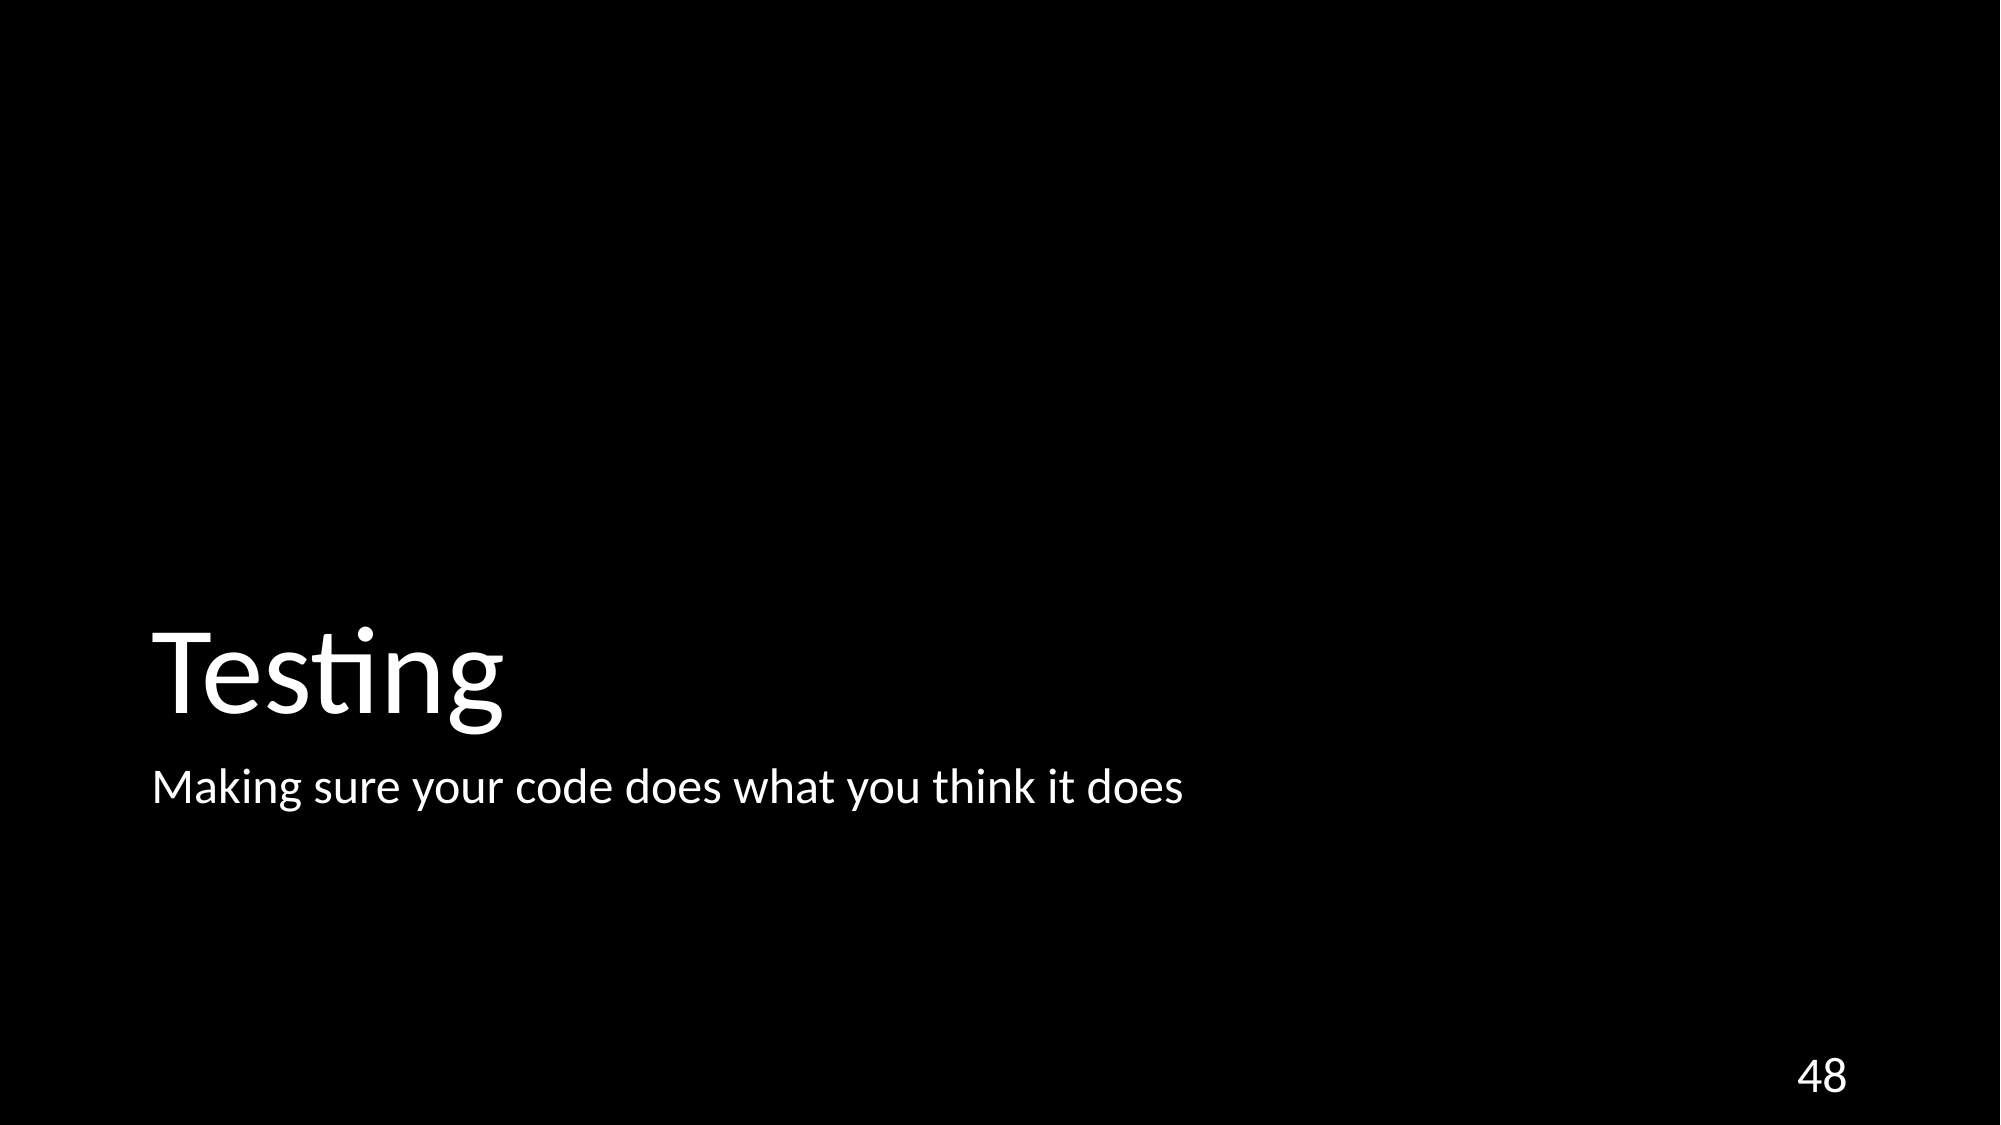

# Testing
Making sure your code does what you think it does
48